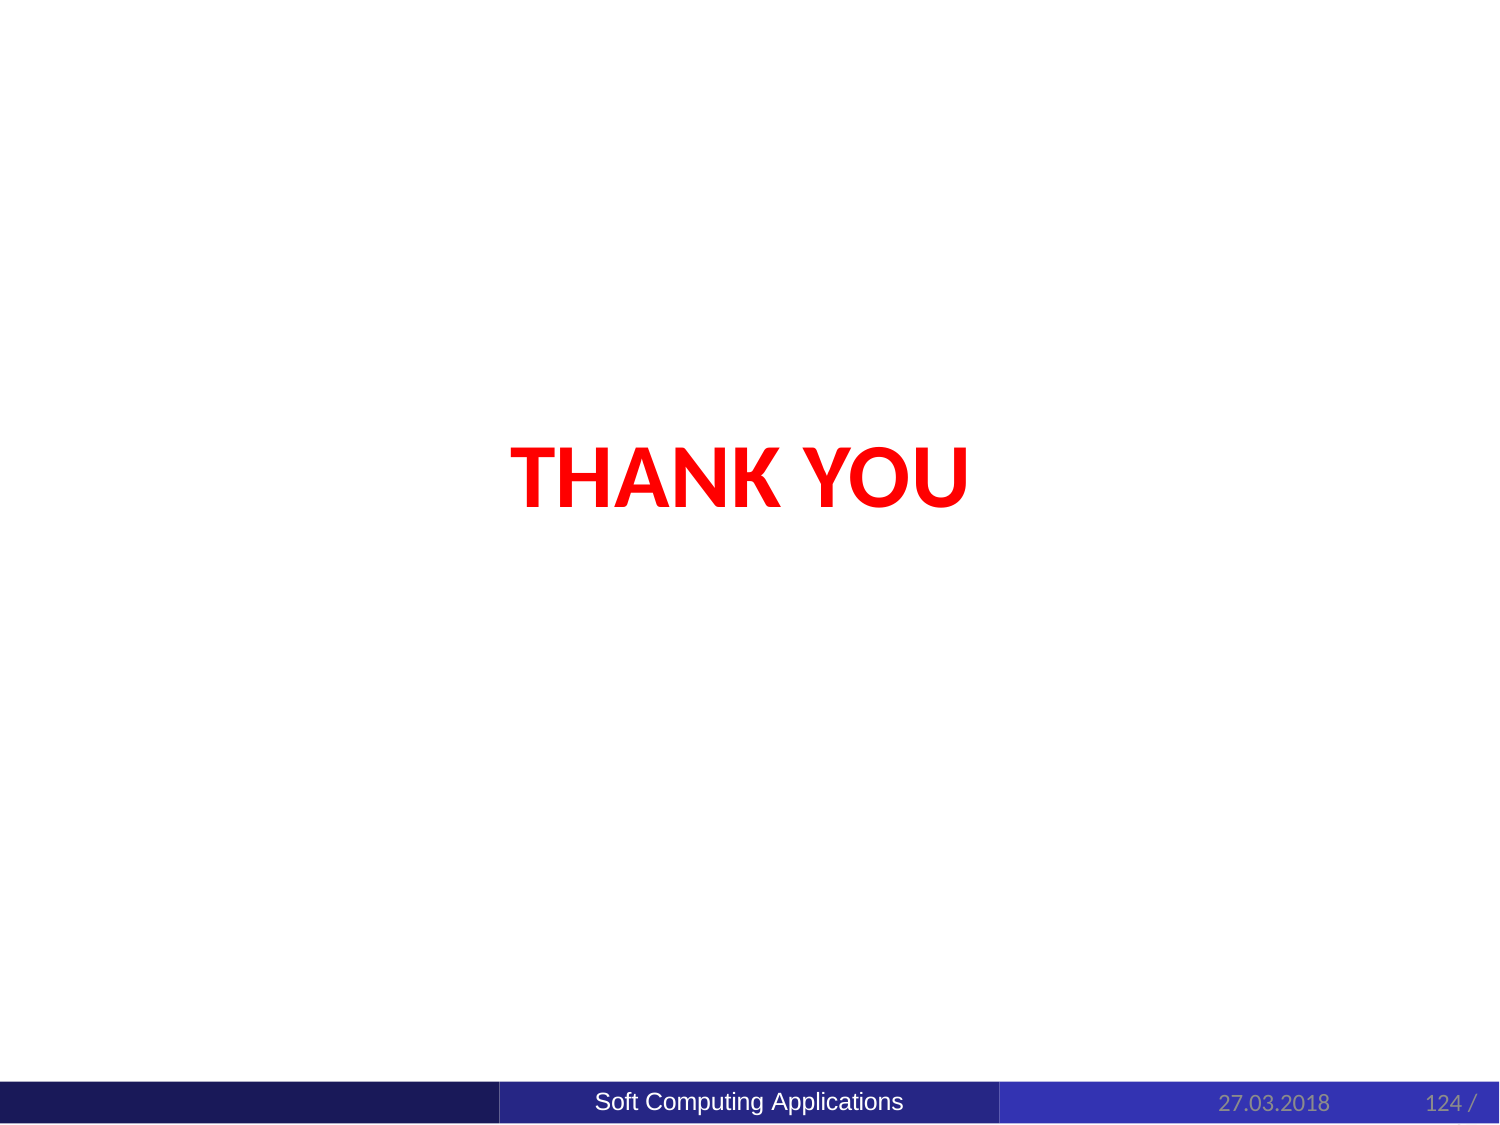

# THANK YOU

Soft Computing Applications
27.03.2018
124 / 27